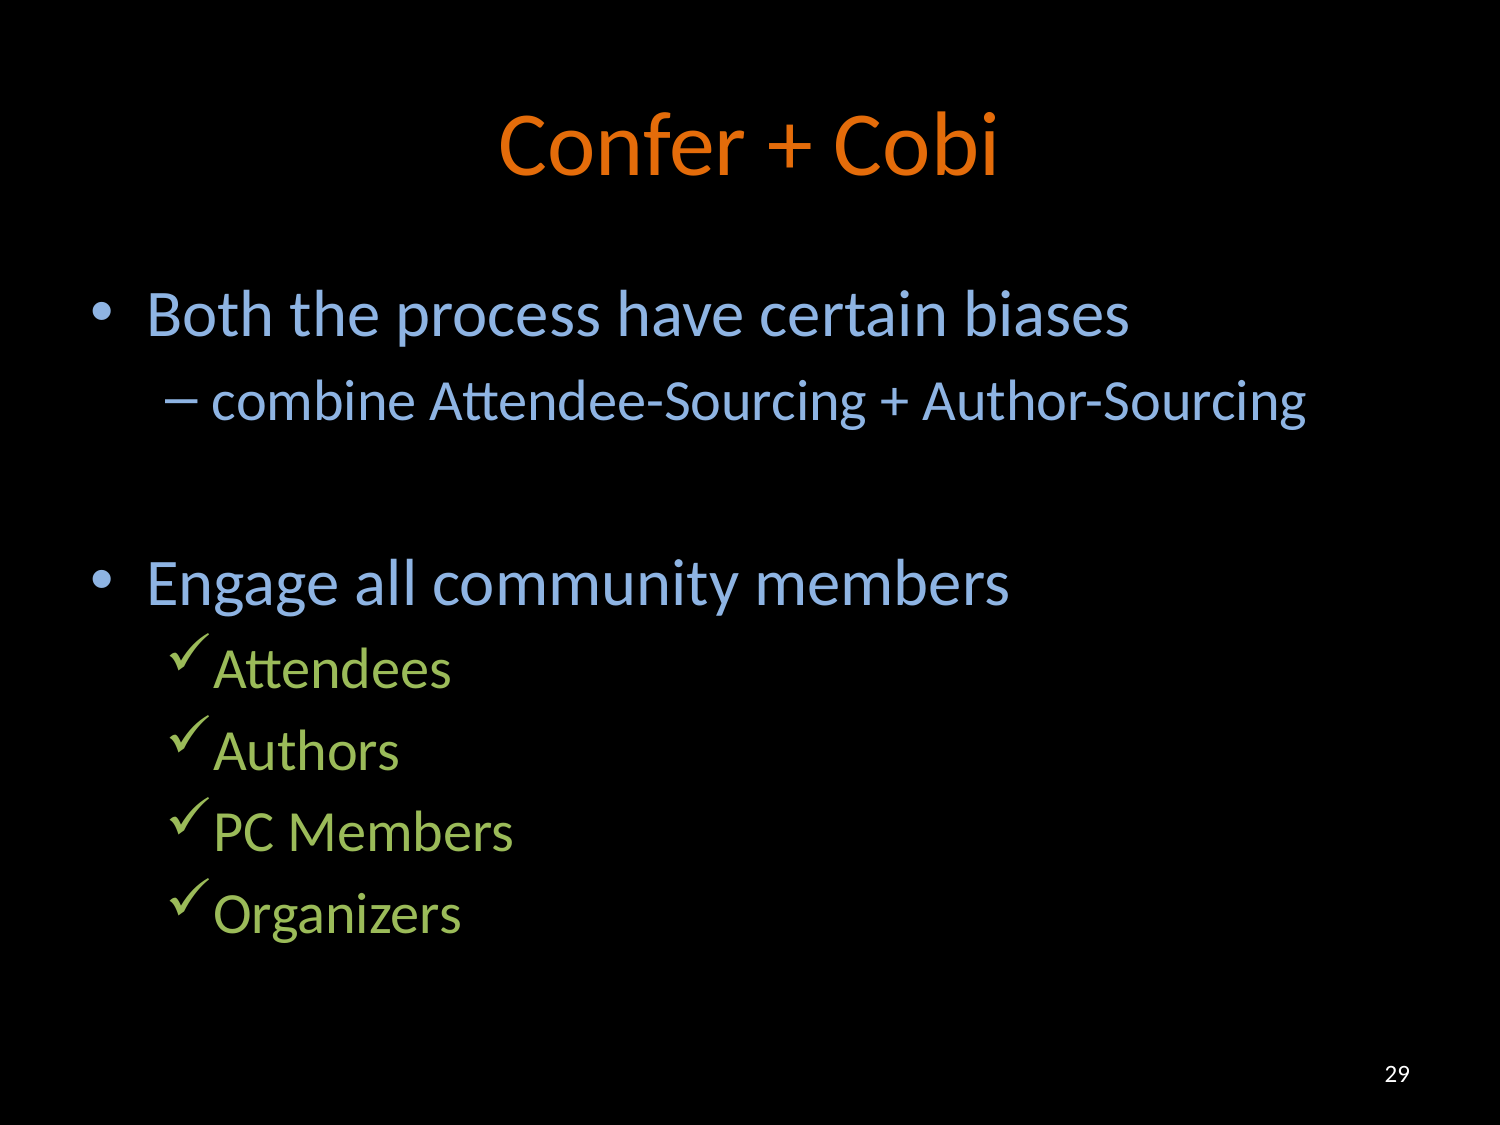

# Confer + Cobi
Both the process have certain biases
combine Attendee-Sourcing + Author-Sourcing

Engage all community members
Attendees
Authors
PC Members
Organizers
29